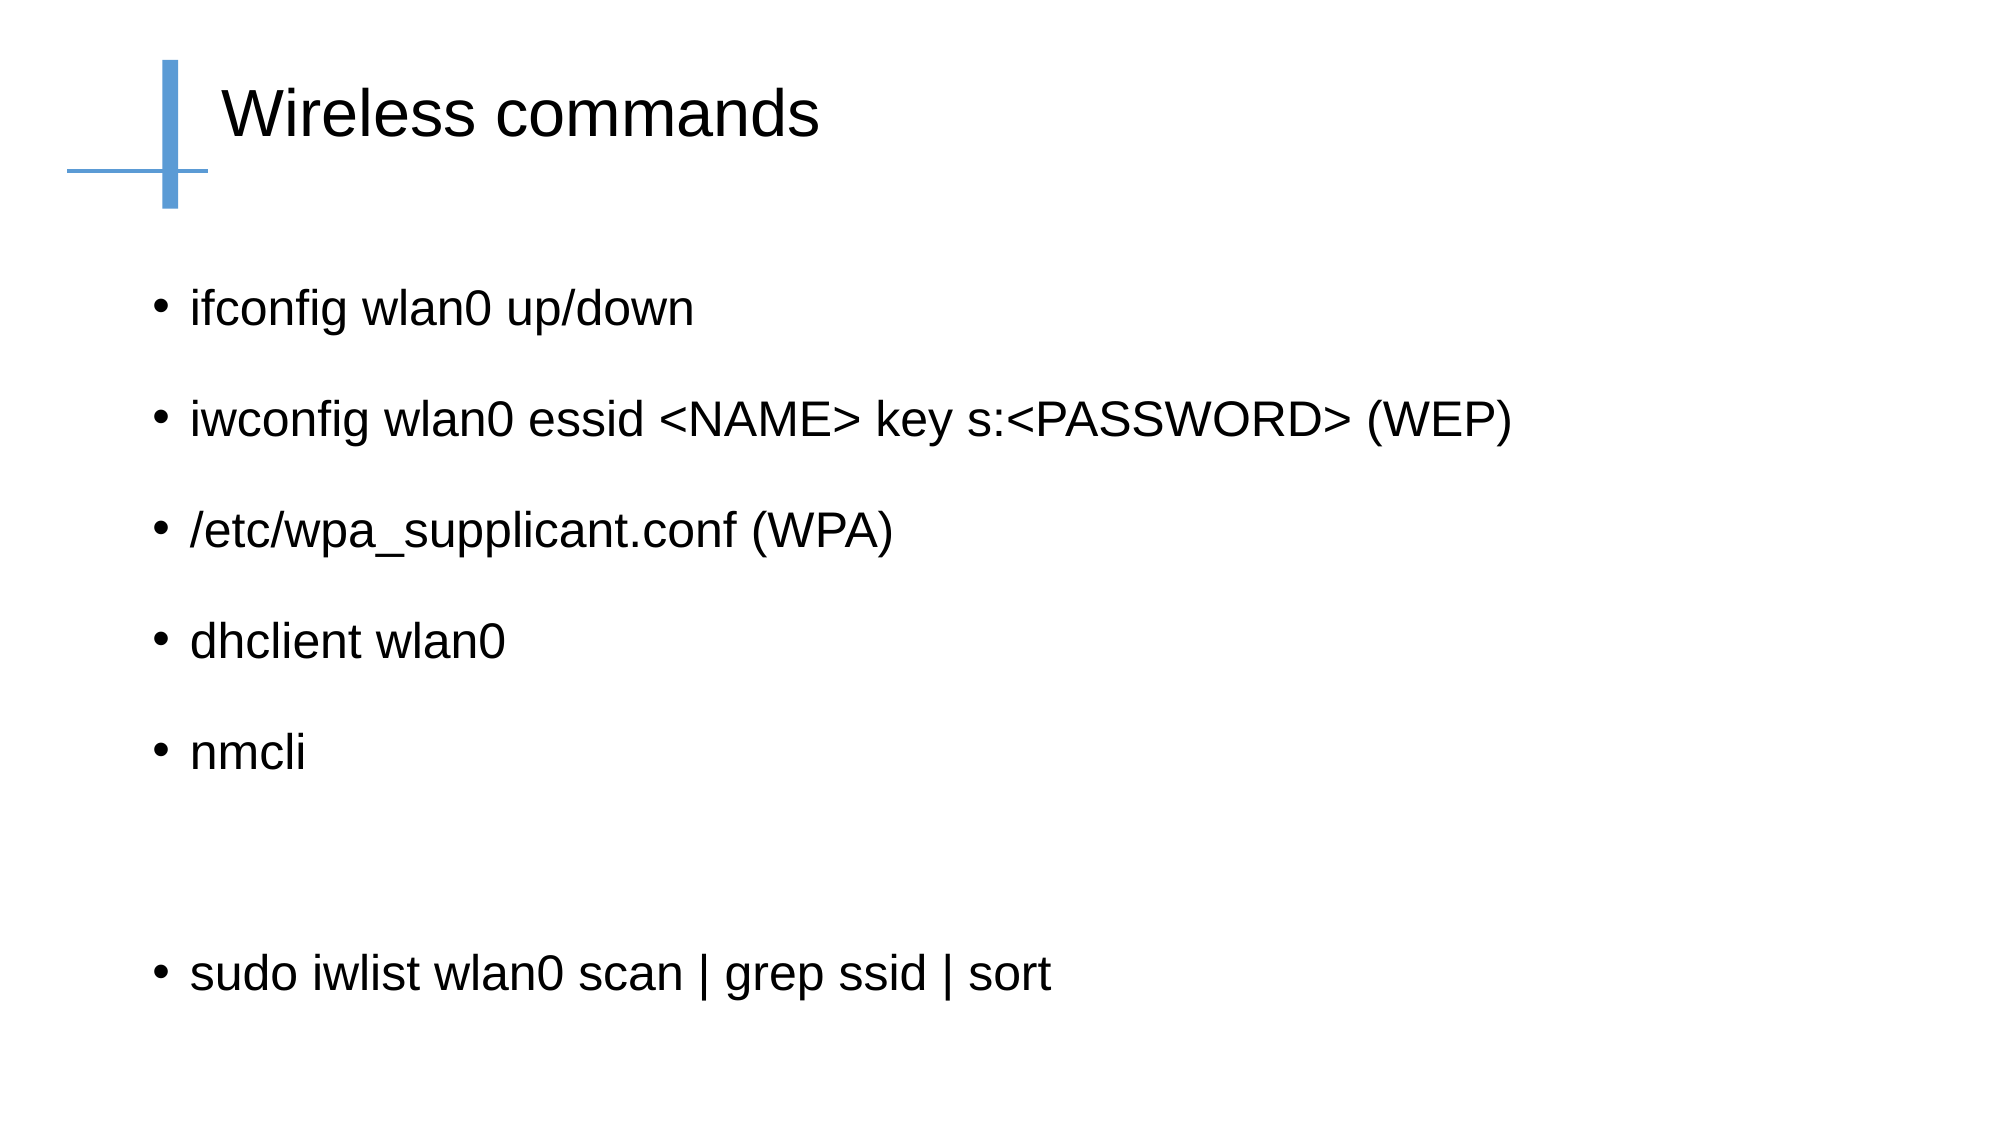

# Wireless commands
ifconfig wlan0 up/down
iwconfig wlan0 essid <NAME> key s:<PASSWORD> (WEP)
/etc/wpa_supplicant.conf (WPA)
dhclient wlan0
nmcli

sudo iwlist wlan0 scan | grep ssid | sort